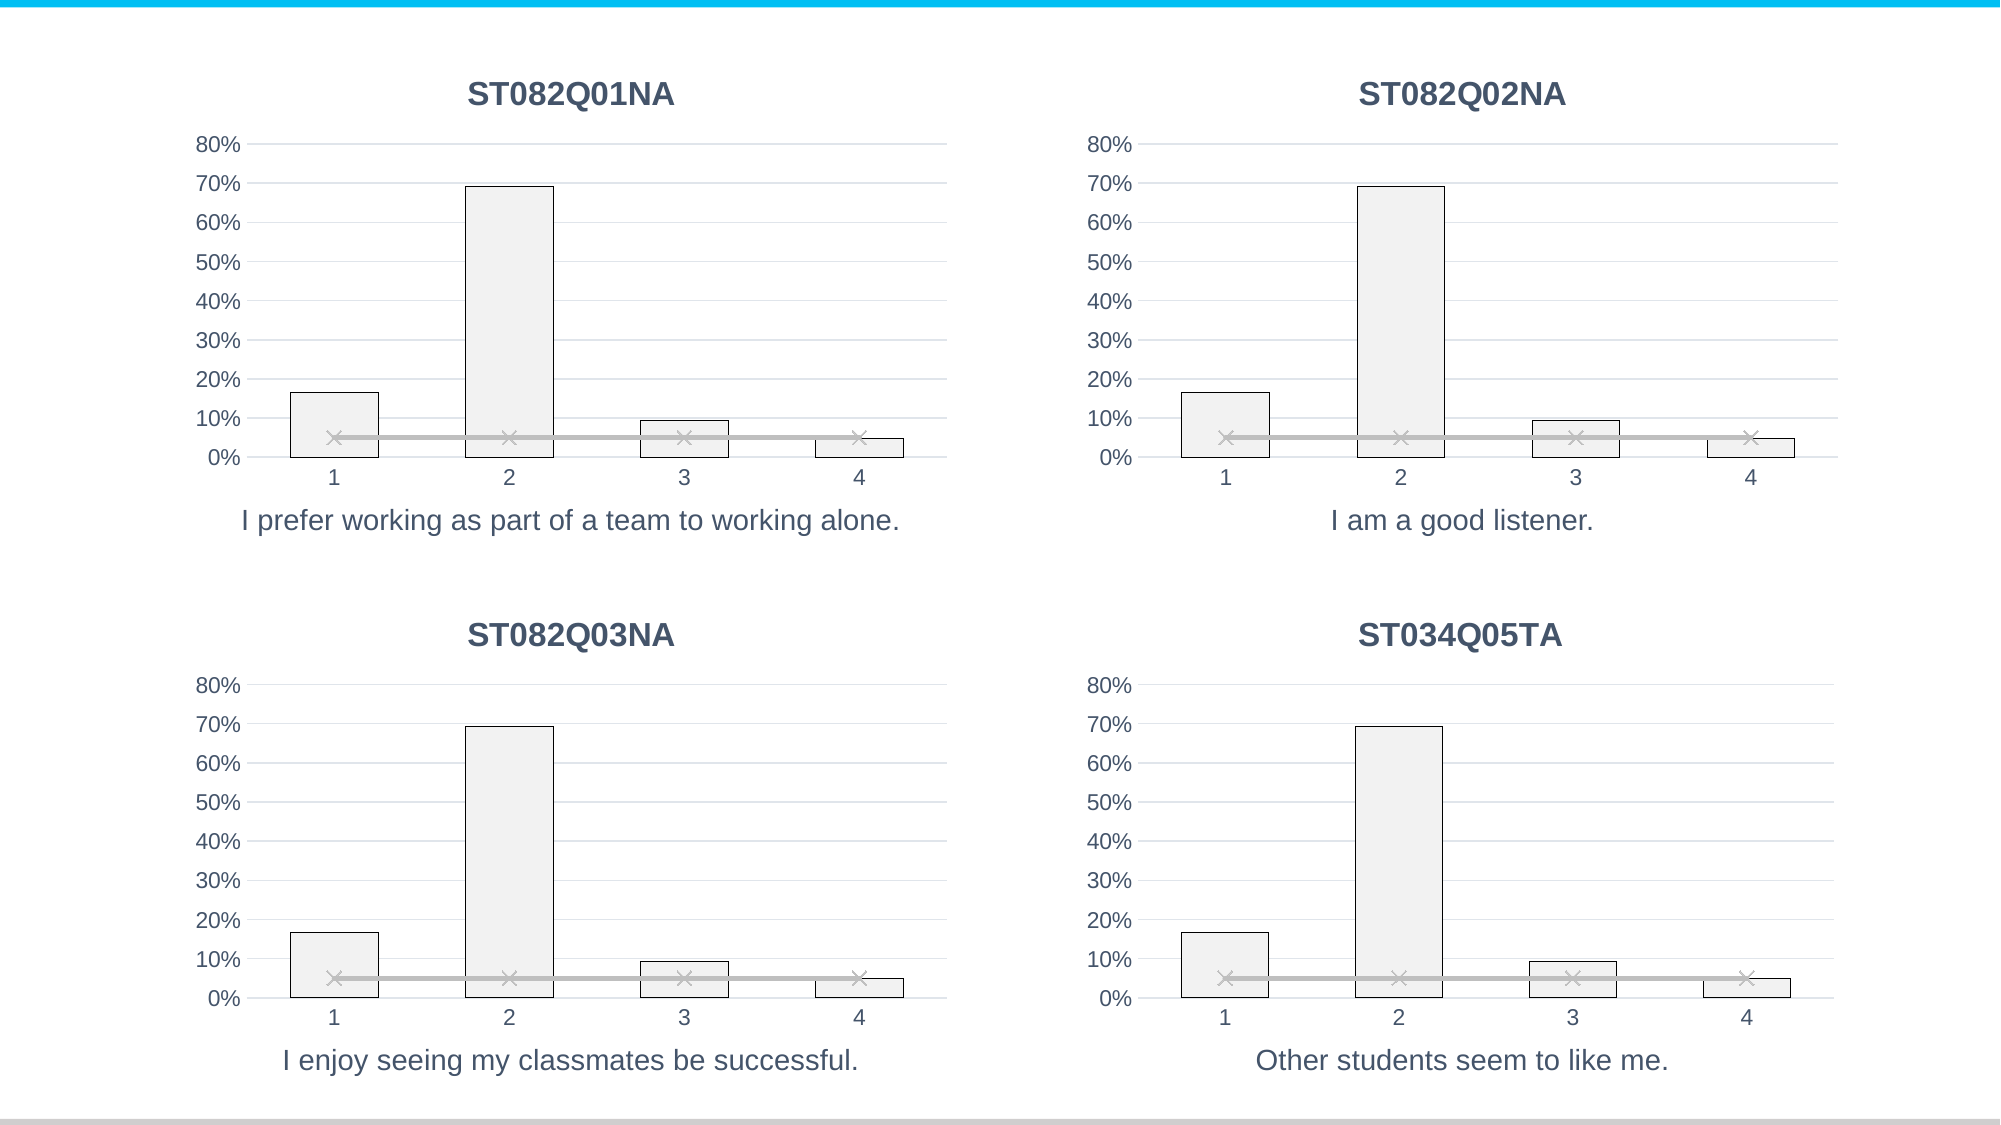

### Chart: ST082Q01NA

| Category | Percent of ST082Q08NA |  |
|---|---|---|

### Chart: ST082Q02NA

| Category | Percent of ST082Q08NA |  |
|---|---|---|
I am a good listener.
I prefer working as part of a team to working alone.

### Chart: ST082Q03NA

| Category | Percent of ST082Q08NA |  |
|---|---|---|

### Chart: ST034Q05TA

| Category | Percent of ST082Q08NA |  |
|---|---|---|
Other students seem to like me.
I enjoy seeing my classmates be successful.